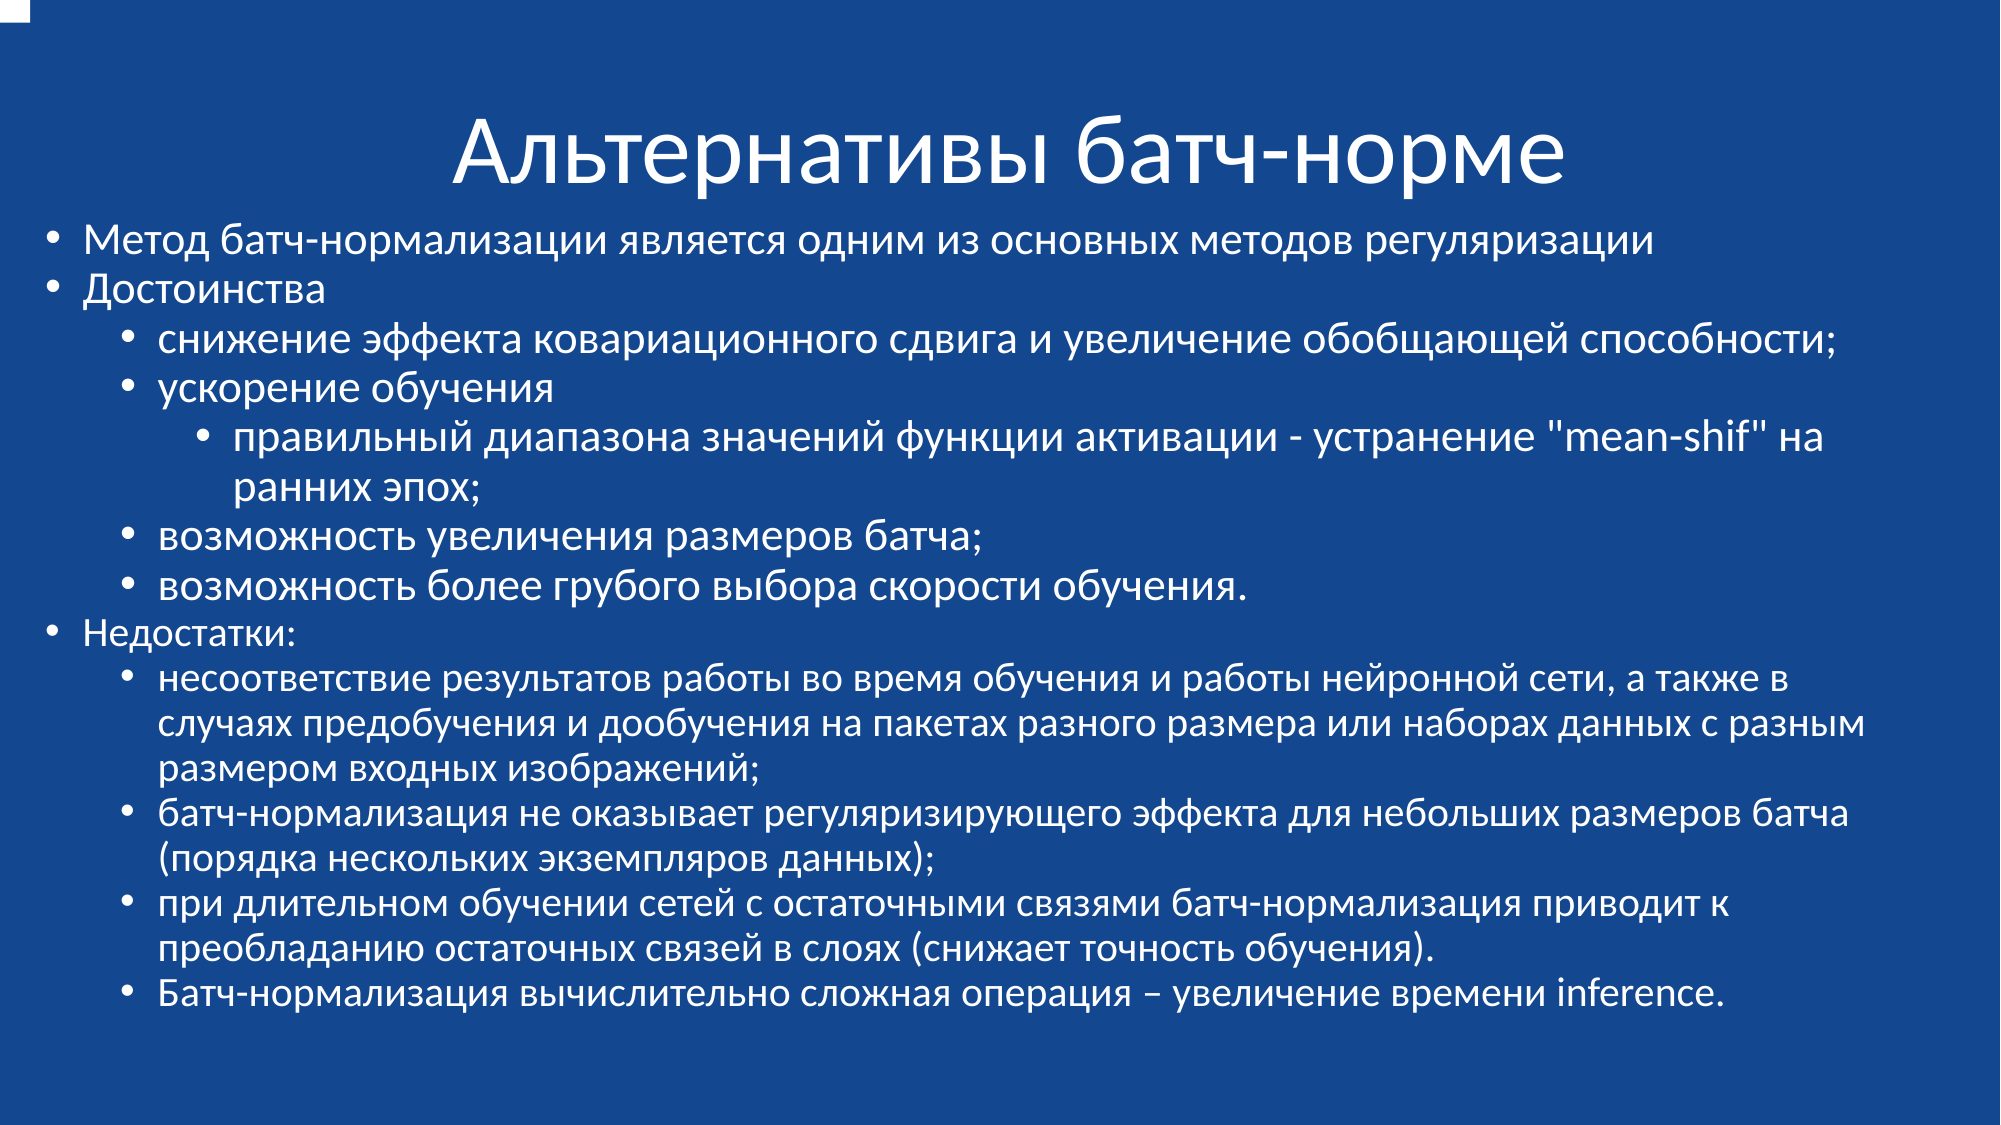

# Альтернативы батч-норме
Метод батч-нормализации является одним из основных методов регуляризации
Достоинства
снижение эффекта ковариационного сдвига и увеличение обобщающей способности;
ускорение обучения
правильный диапазона значений функции активации - устранение "mean-shif" на ранних эпох;
возможность увеличения размеров батча;
возможность более грубого выбора скорости обучения.
Недостатки:
несоответствие результатов работы во время обучения и работы нейронной сети, а также в случаях предобучения и дообучения на пакетах разного размера или наборах данных с разным размером входных изображений;
батч-нормализация не оказывает регуляризирующего эффекта для небольших размеров батча (порядка нескольких экземпляров данных);
при длительном обучении сетей с остаточными связями батч-нормализация приводит к преобладанию остаточных связей в слоях (снижает точность обучения).
Батч-нормализация вычислительно сложная операция – увеличение времени inference.